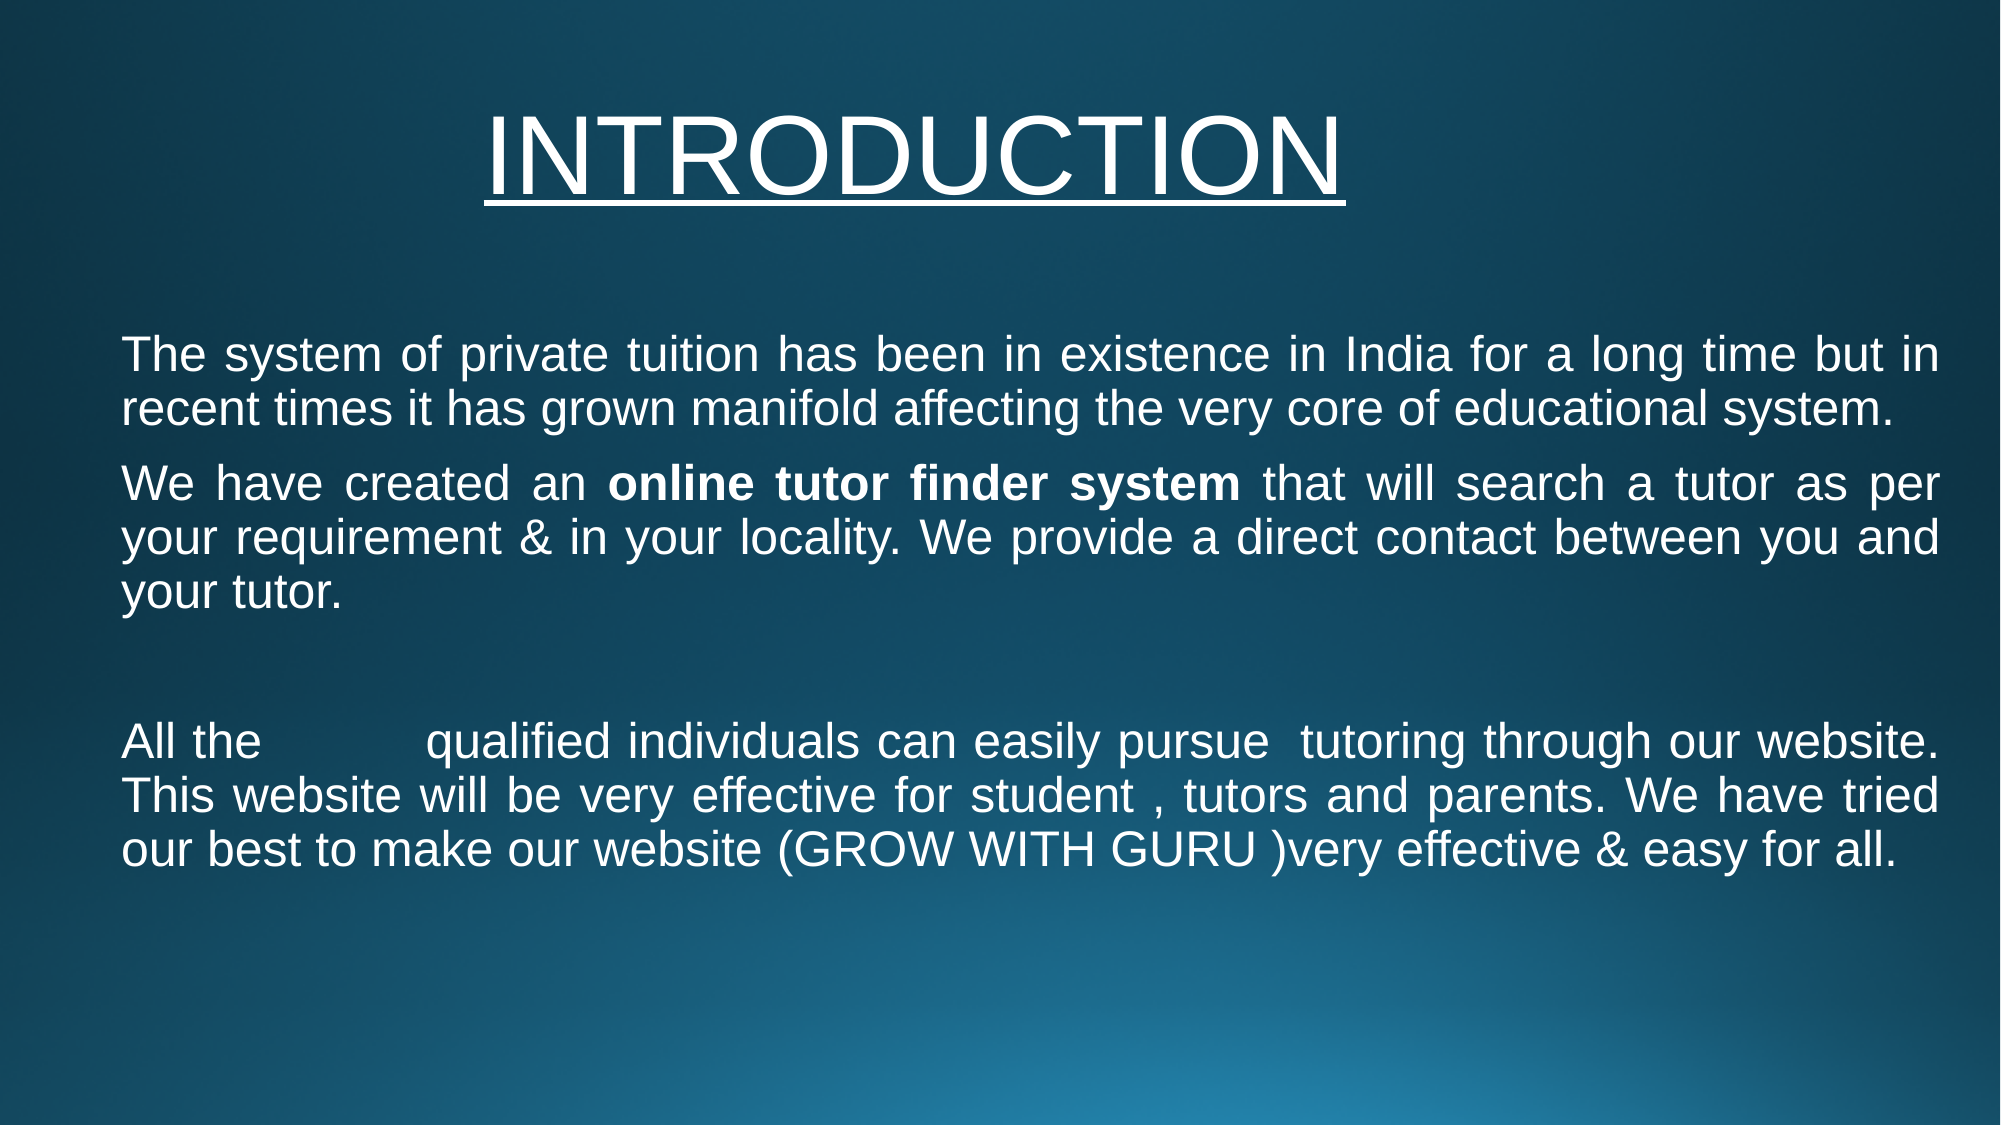

INTRODUCTION
The system of private tuition has been in existence in India for a long time but in recent times it has grown manifold affecting the very core of educational system.
We have created an online tutor finder system that will search a tutor as per your requirement & in your locality. We provide a direct contact between you and your tutor.

All the 	qualified individuals can easily pursue  tutoring through our website. This website will be very effective for student , tutors and parents. We have tried our best to make our website (GROW WITH GURU )very effective & easy for all.